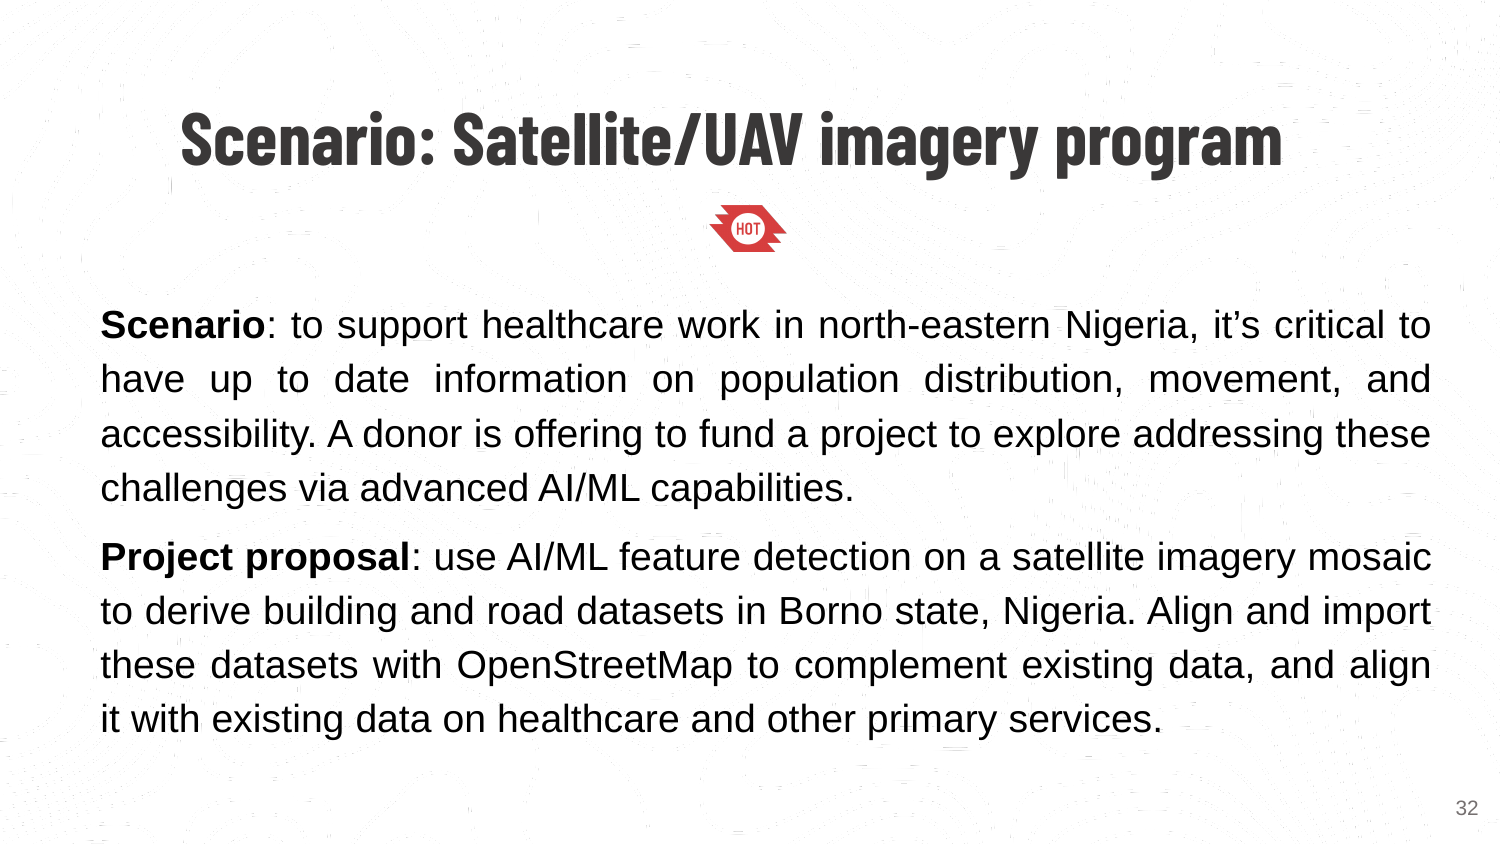

Scenario: Satellite/UAV imagery program
Scenario: to support healthcare work in north-eastern Nigeria, it’s critical to have up to date information on population distribution, movement, and accessibility. A donor is offering to fund a project to explore addressing these challenges via advanced AI/ML capabilities.
Project proposal: use AI/ML feature detection on a satellite imagery mosaic to derive building and road datasets in Borno state, Nigeria. Align and import these datasets with OpenStreetMap to complement existing data, and align it with existing data on healthcare and other primary services.
32